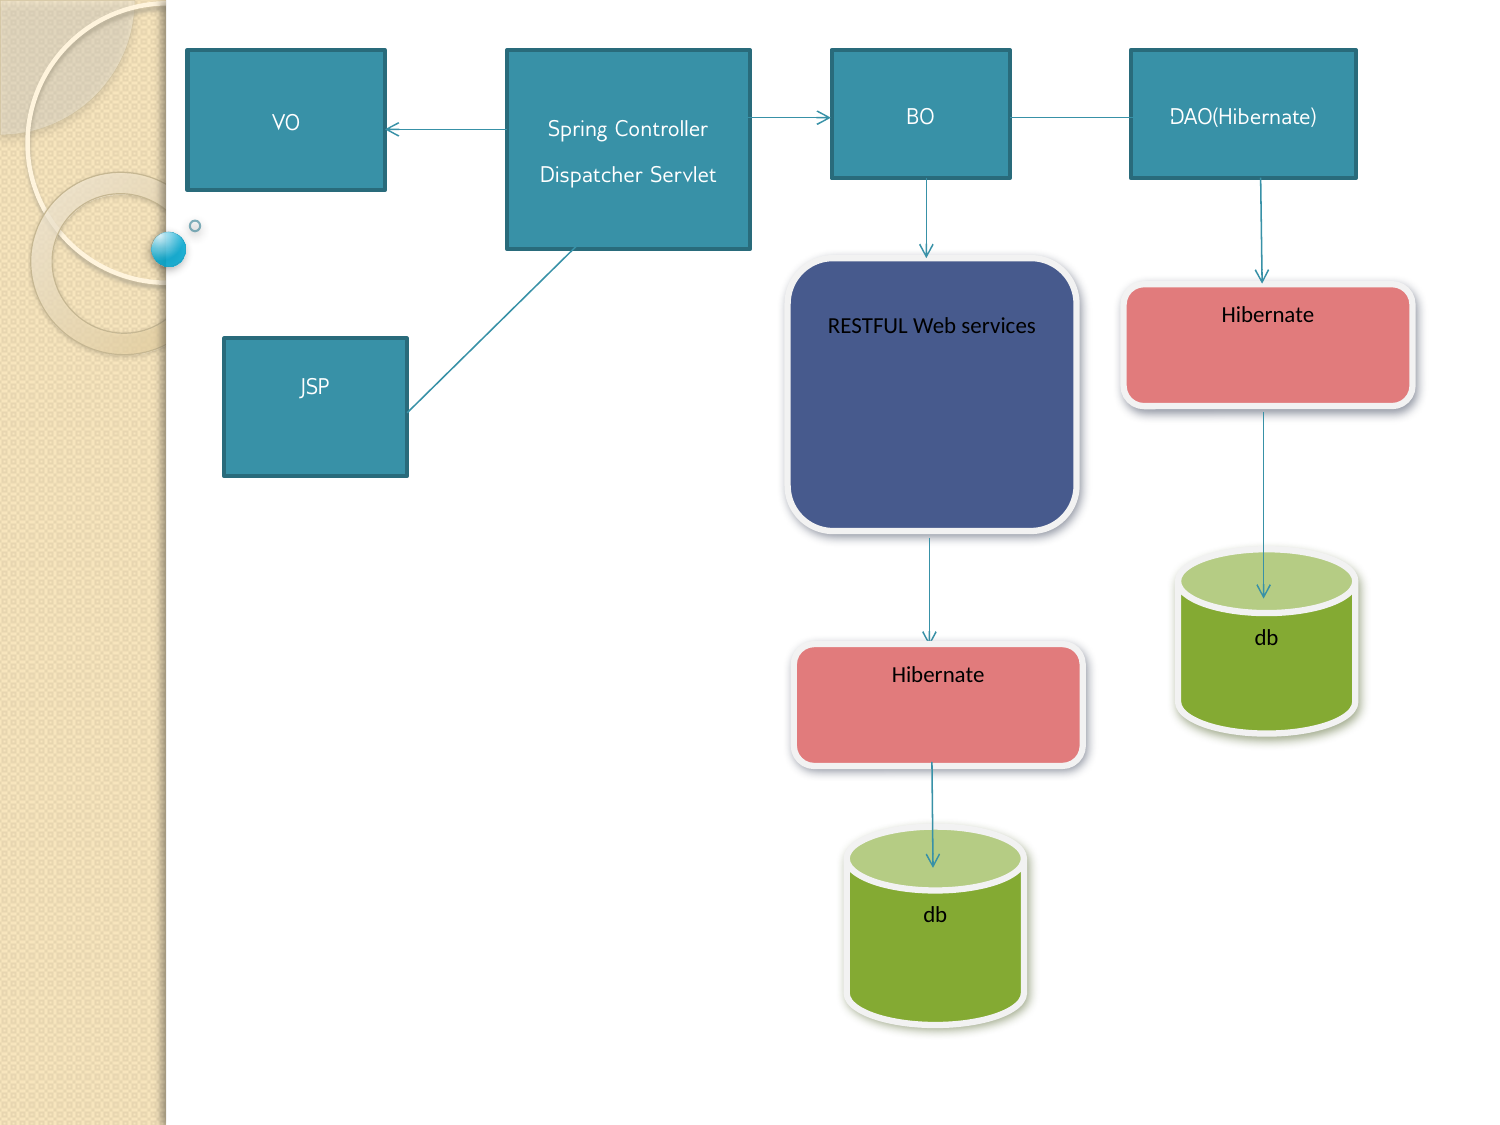

VO
Spring Controller
Dispatcher Servlet
BO
DAO(Hibernate)

RESTFUL Web services

Hibernate

JSP

db
Hibernate

db